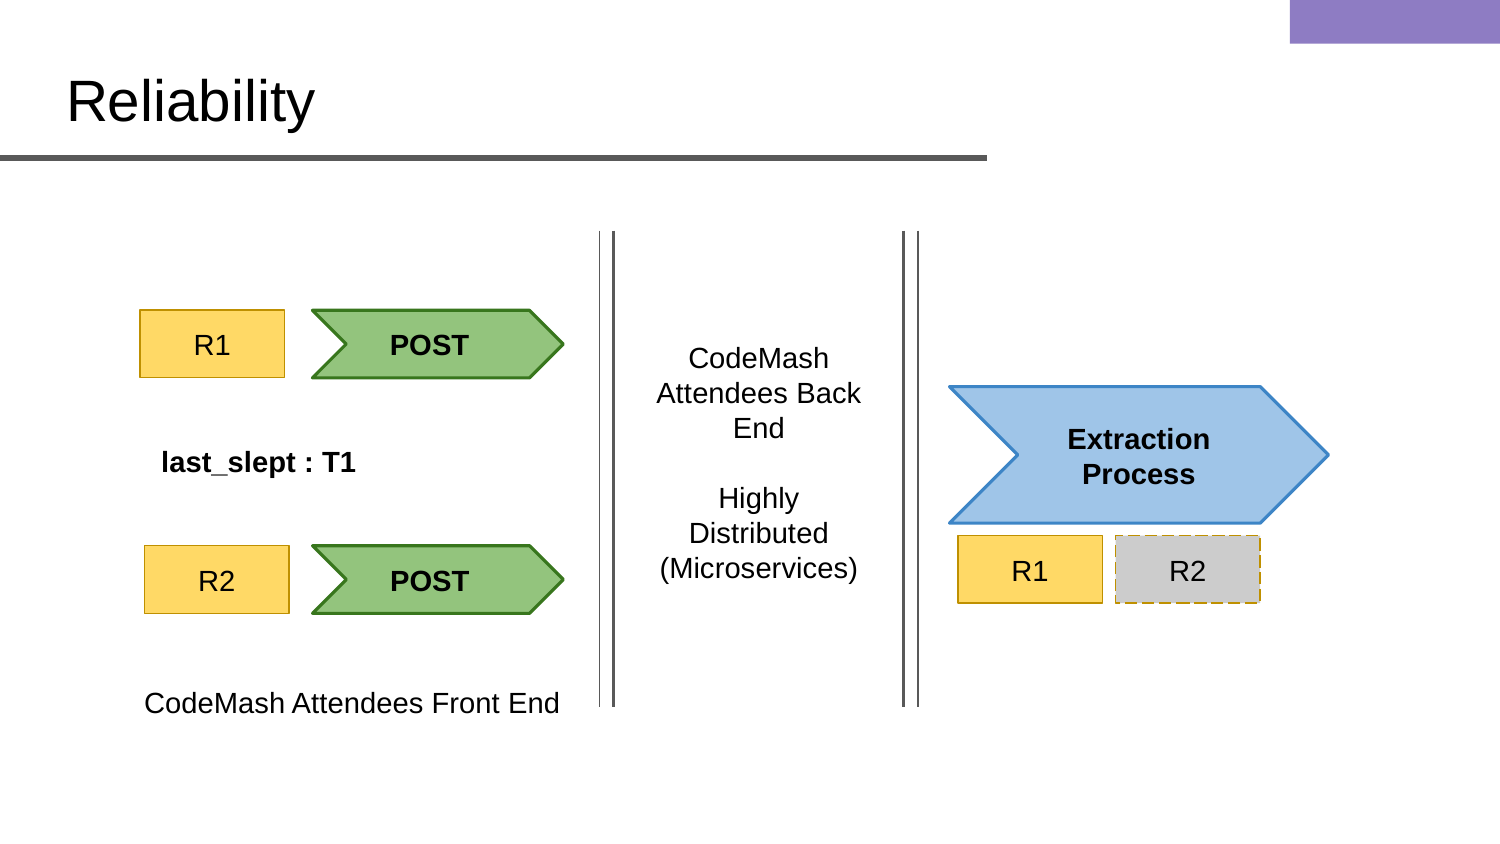

# Reliability
R1
POST
CodeMash Attendees Back End

Highly Distributed
(Microservices)
Extraction
Process
last_slept : T1
R2
R1
POST
R2
CodeMash Attendees Front End